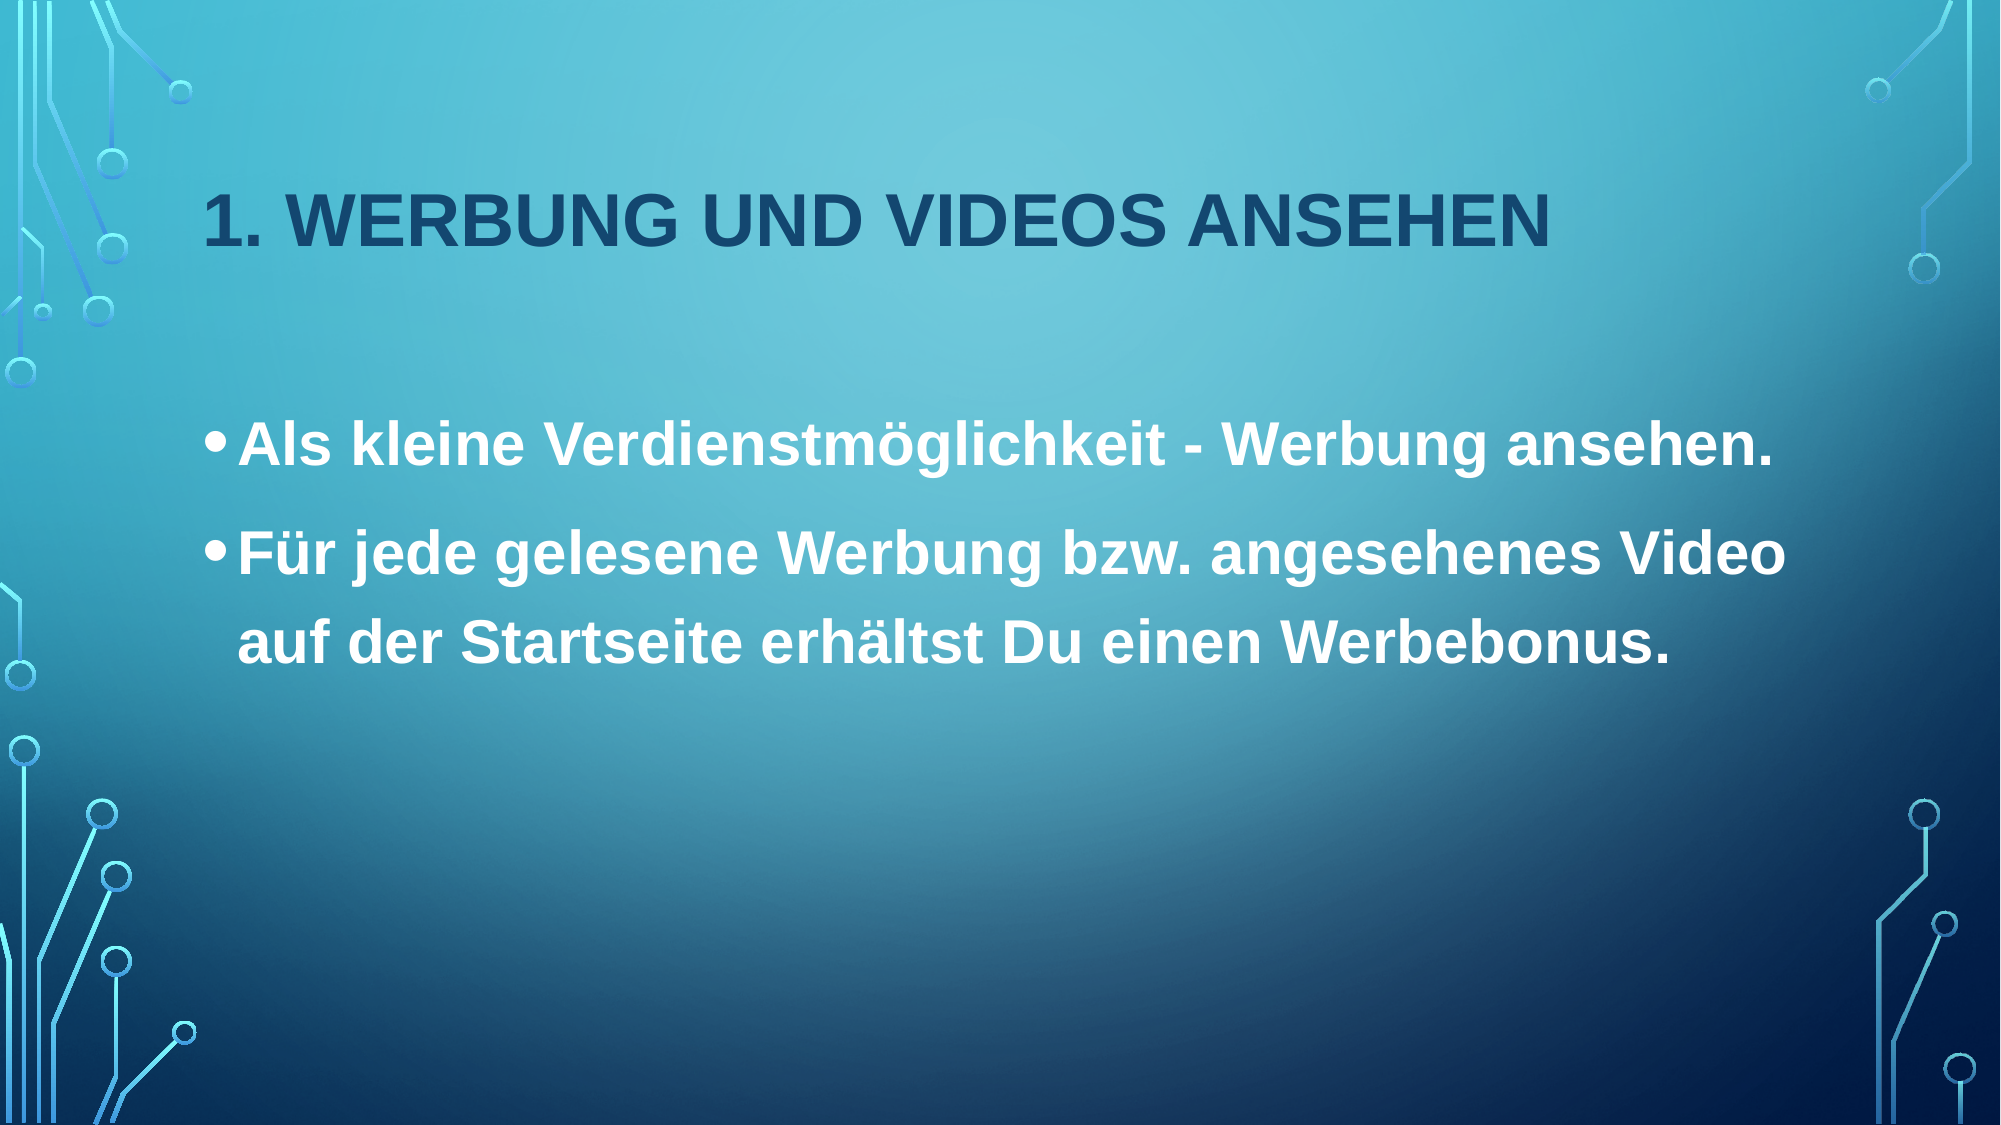

# 1. Werbung und Videos ansehen

Als kleine Verdienstmöglichkeit - Werbung ansehen.
Für jede gelesene Werbung bzw. angesehenes Video auf der Startseite erhältst Du einen Werbebonus.